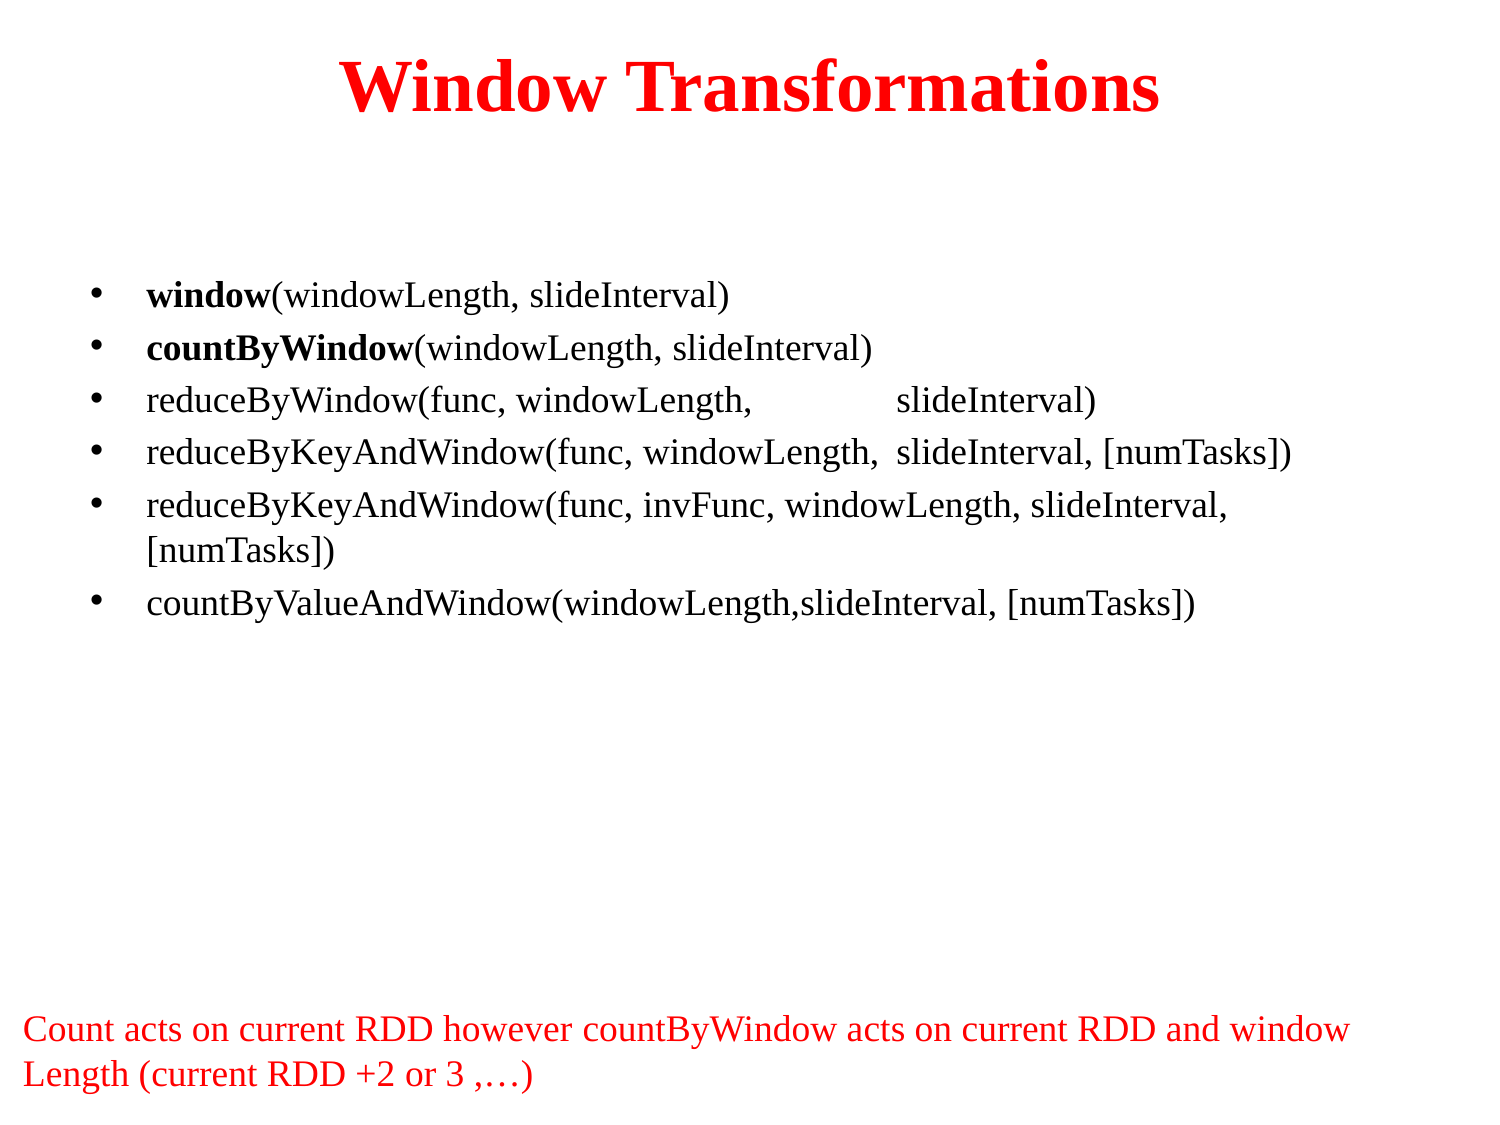

# Window Transformations
window(windowLength, slideInterval)
countByWindow(windowLength, slideInterval)
reduceByWindow(func, windowLength, 	slideInterval)
reduceByKeyAndWindow(func, windowLength, 	slideInterval, [numTasks])
reduceByKeyAndWindow(func, invFunc, windowLength, slideInterval, [numTasks])
countByValueAndWindow(windowLength,slideInterval, [numTasks])
Count acts on current RDD however countByWindow acts on current RDD and window Length (current RDD +2 or 3 ,…)